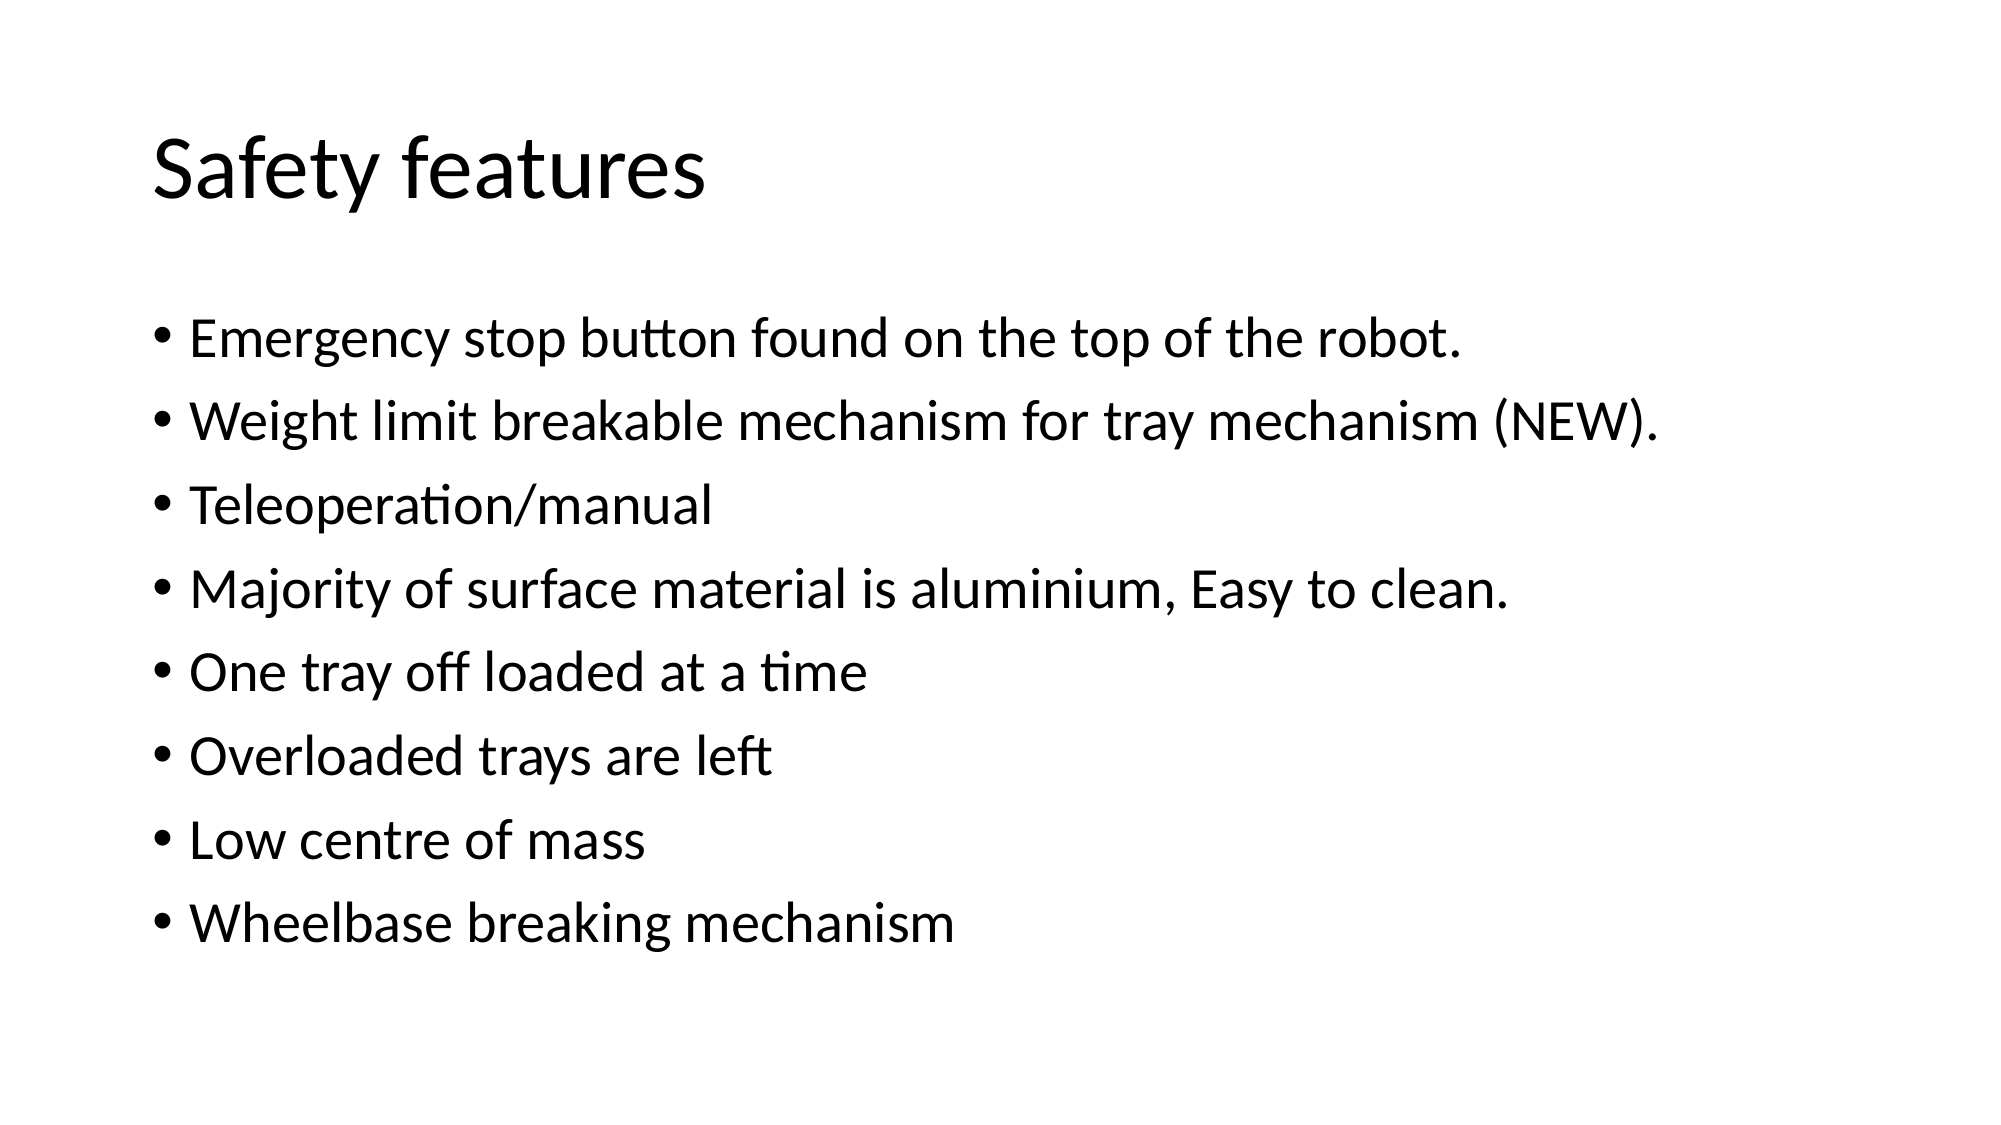

# Safety features
Emergency stop button found on the top of the robot.
Weight limit breakable mechanism for tray mechanism (NEW).
Teleoperation/manual
Majority of surface material is aluminium, Easy to clean.
One tray off loaded at a time
Overloaded trays are left
Low centre of mass
Wheelbase breaking mechanism